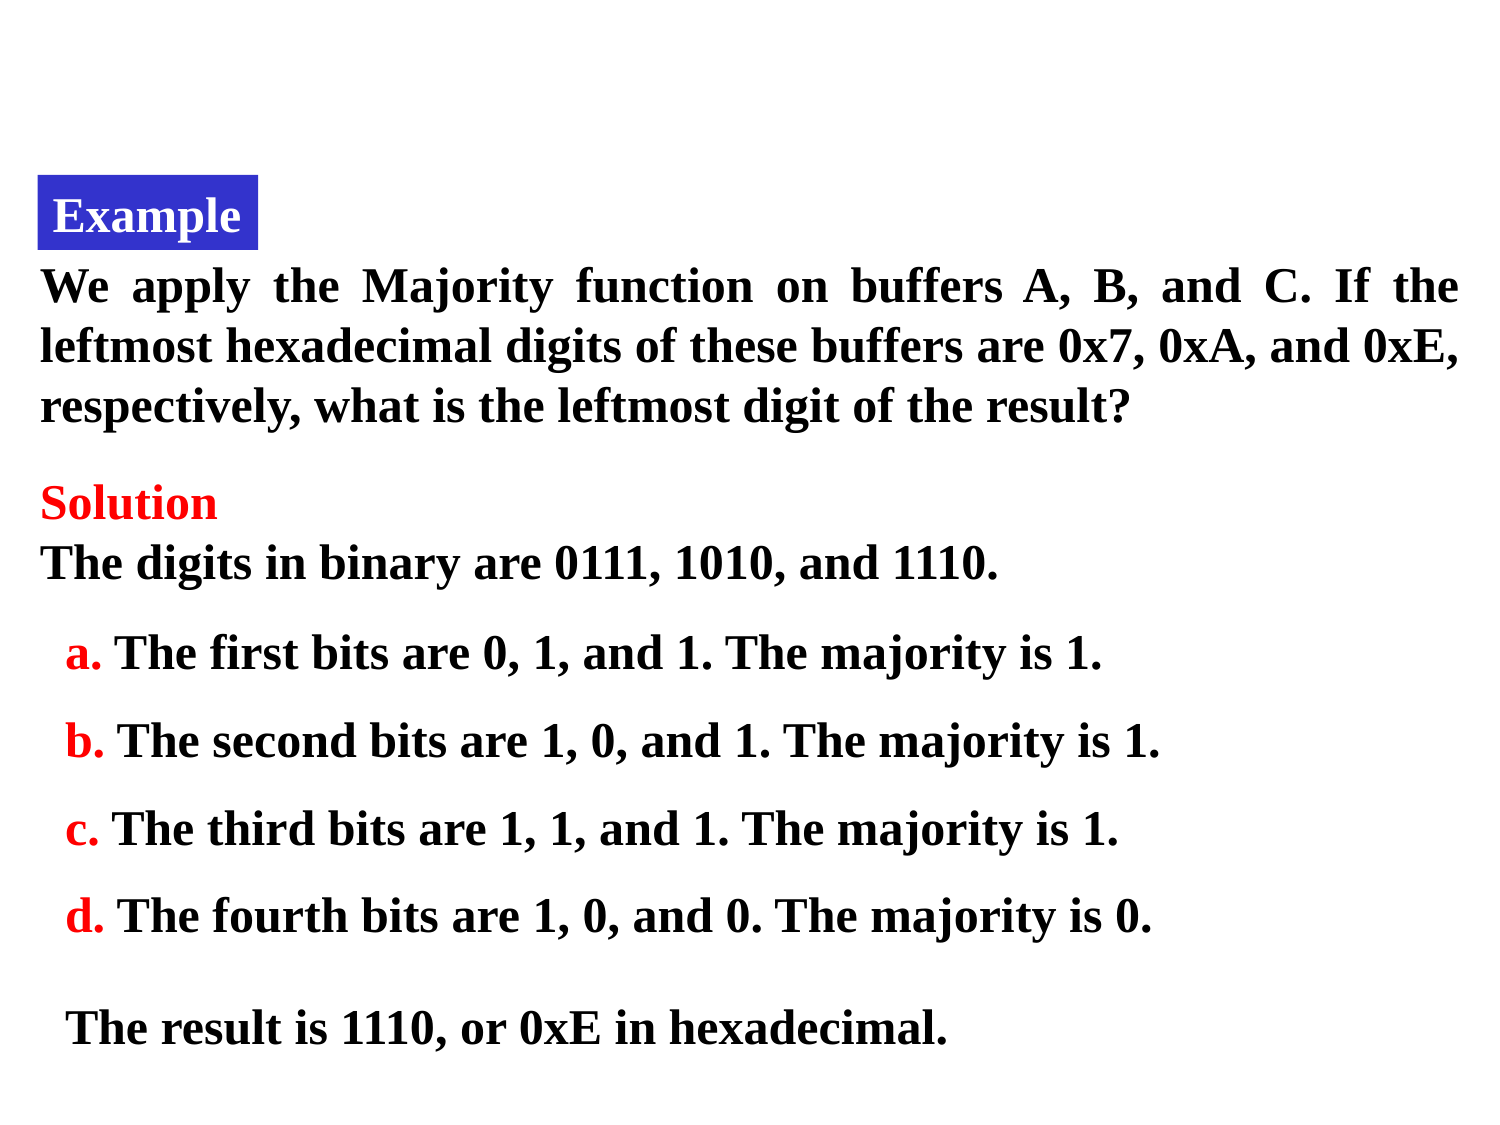

Example
We apply the Majority function on buffers A, B, and C. If the leftmost hexadecimal digits of these buffers are 0x7, 0xA, and 0xE, respectively, what is the leftmost digit of the result?
Solution
The digits in binary are 0111, 1010, and 1110.
a. The first bits are 0, 1, and 1. The majority is 1.
b. The second bits are 1, 0, and 1. The majority is 1.
c. The third bits are 1, 1, and 1. The majority is 1.
d. The fourth bits are 1, 0, and 0. The majority is 0.
The result is 1110, or 0xE in hexadecimal.